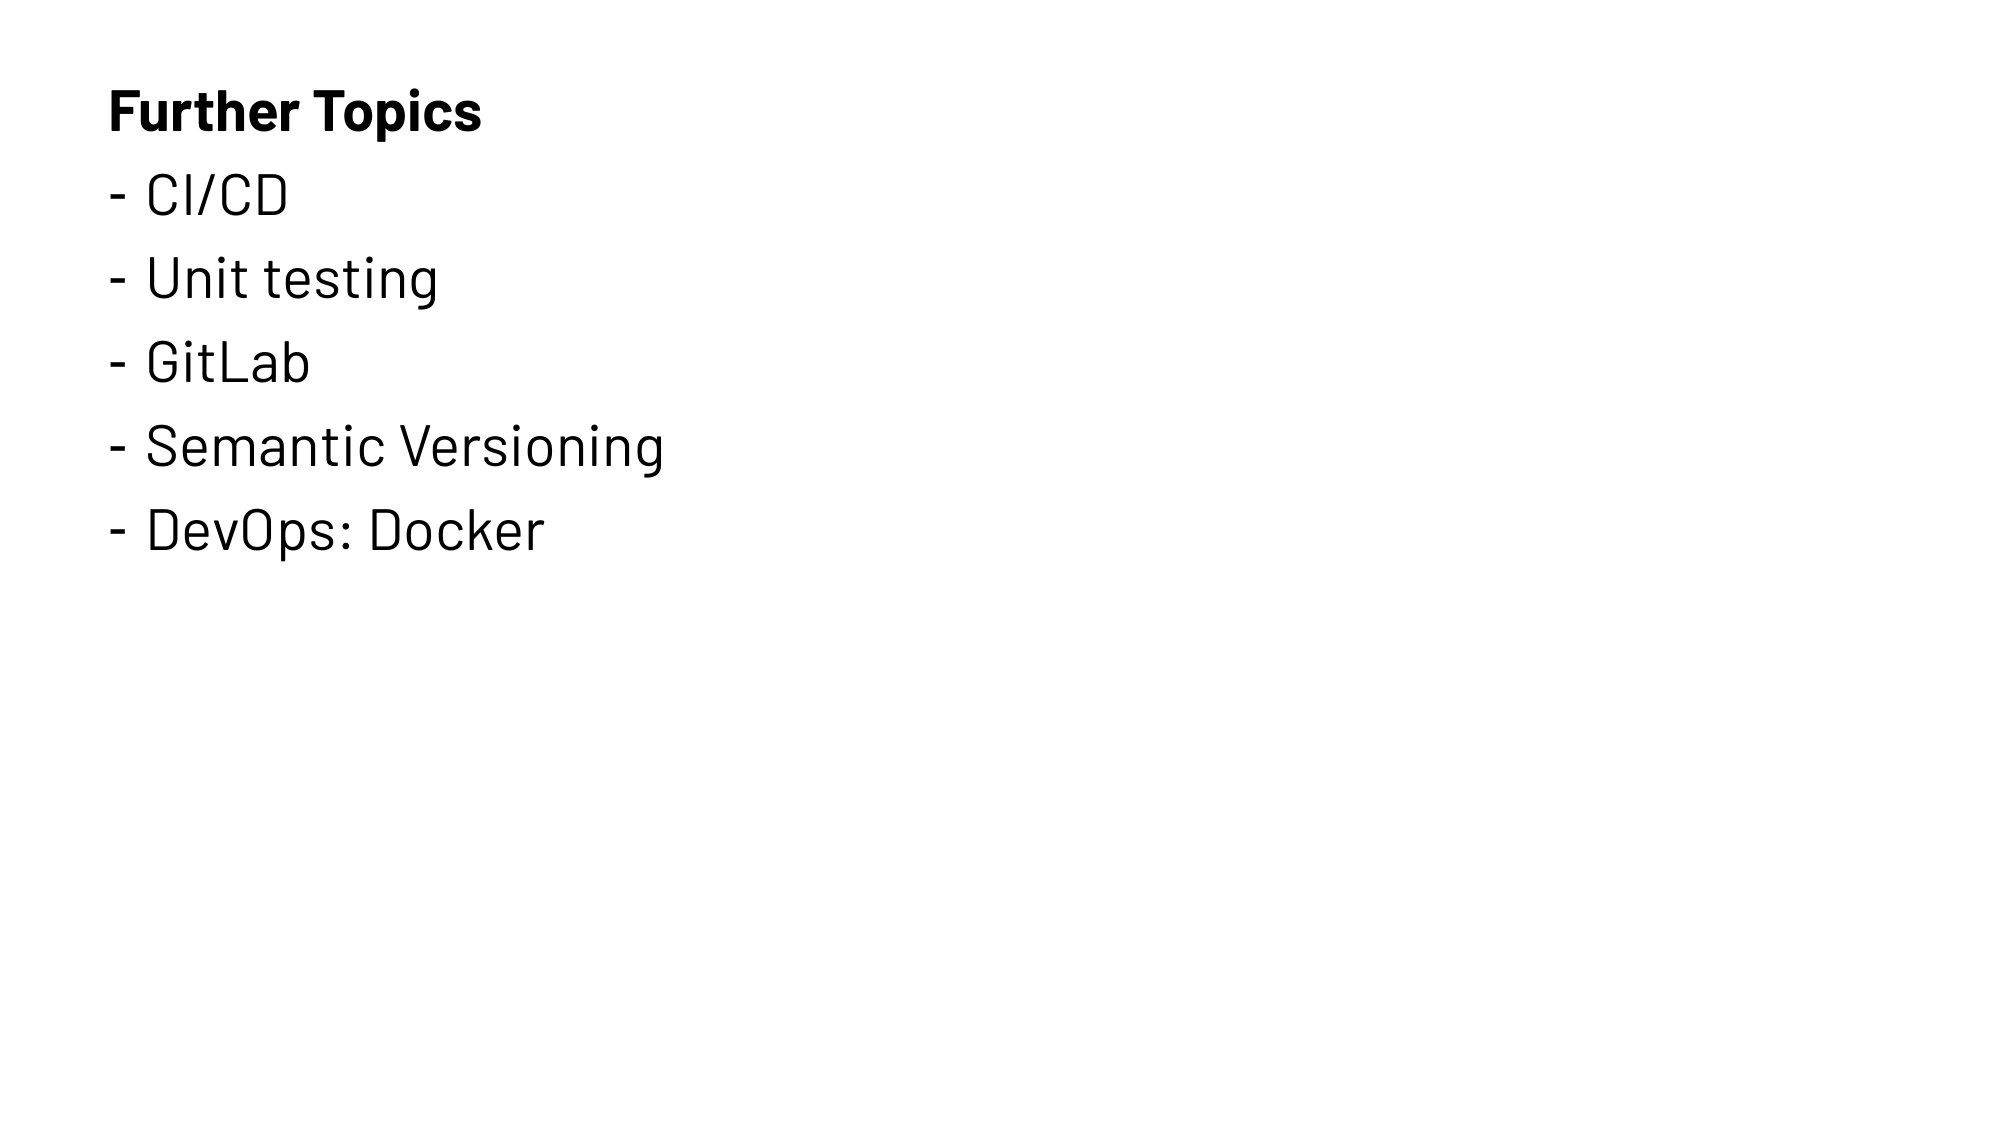

Further Topics
CI/CD
Unit testing
GitLab
Semantic Versioning
DevOps: Docker